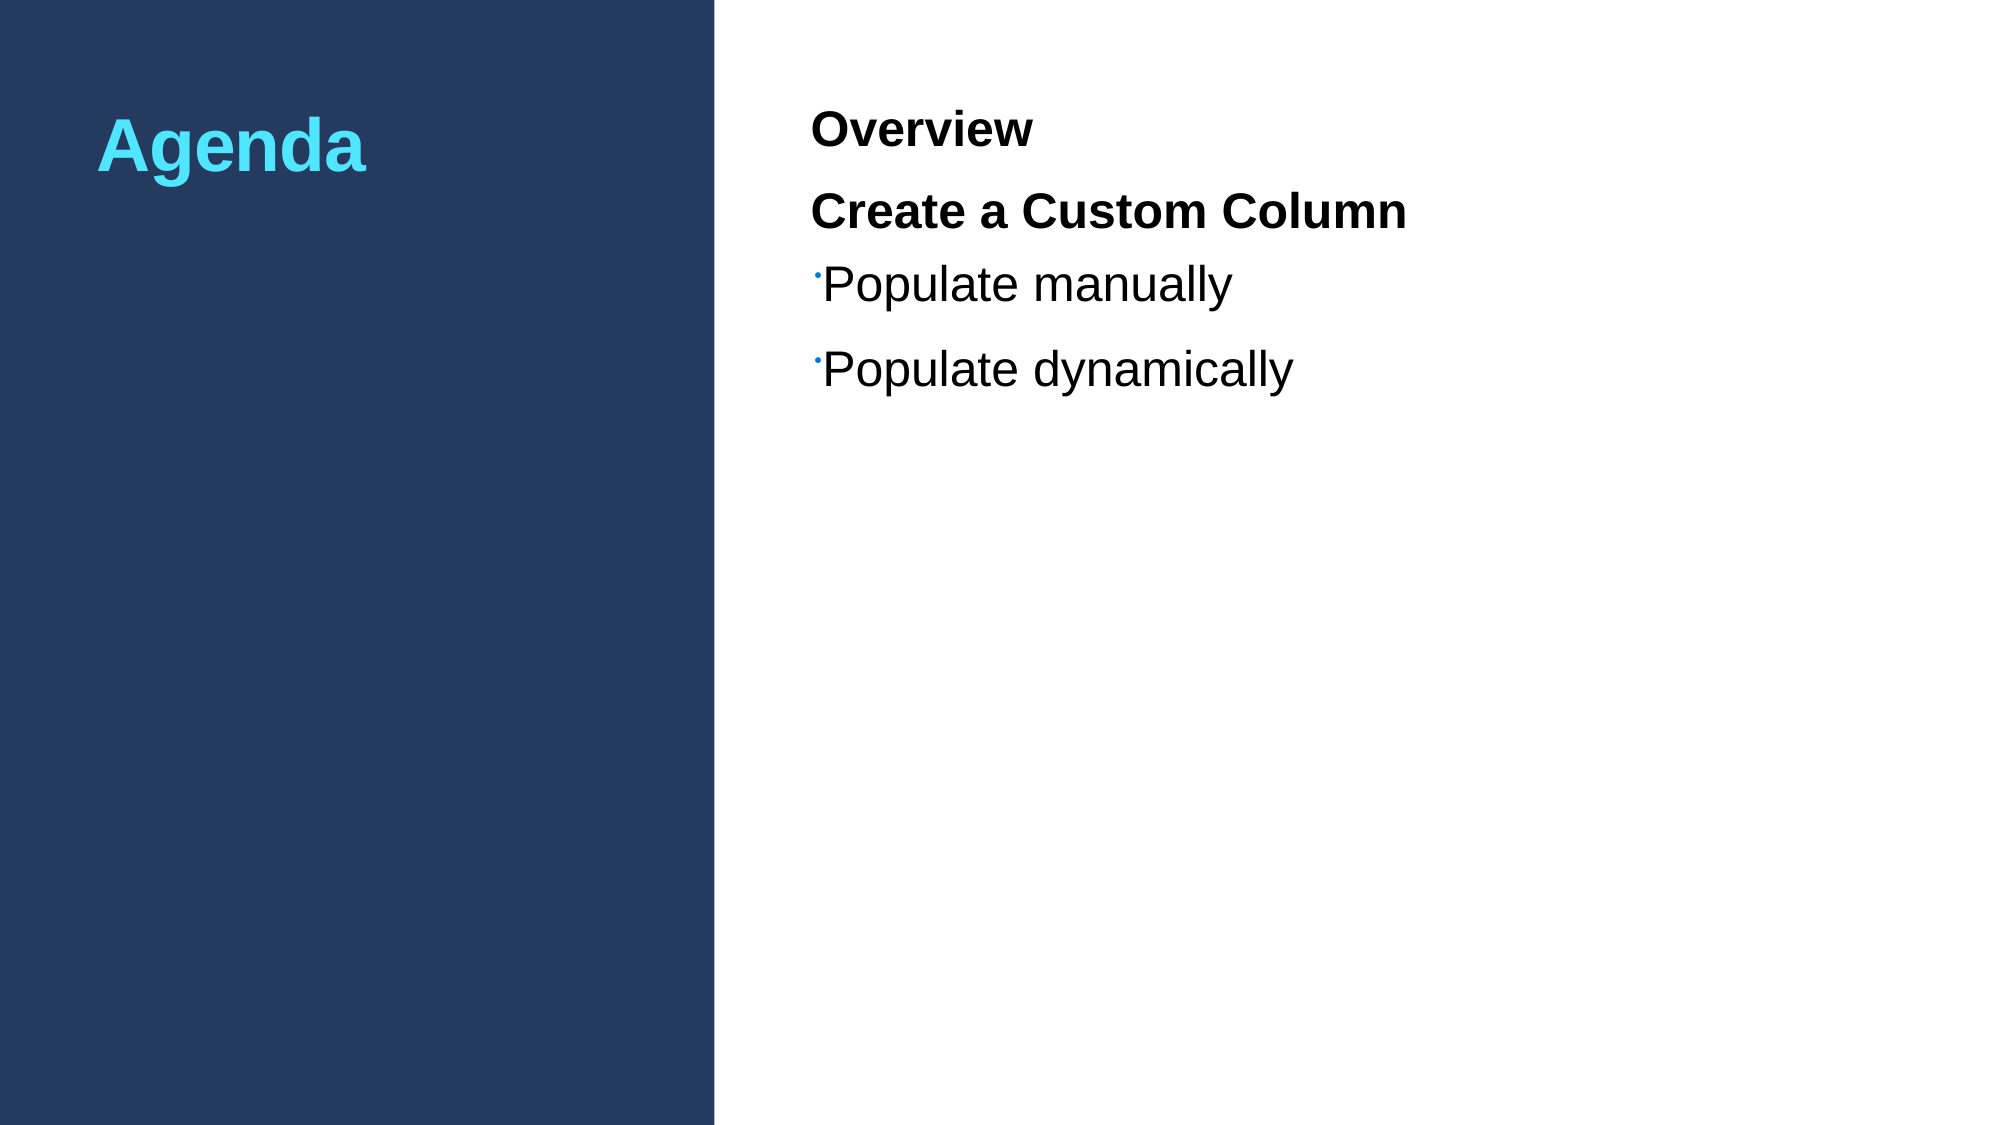

# Agenda
Overview
Create a Custom Column
Populate manually
Populate dynamically